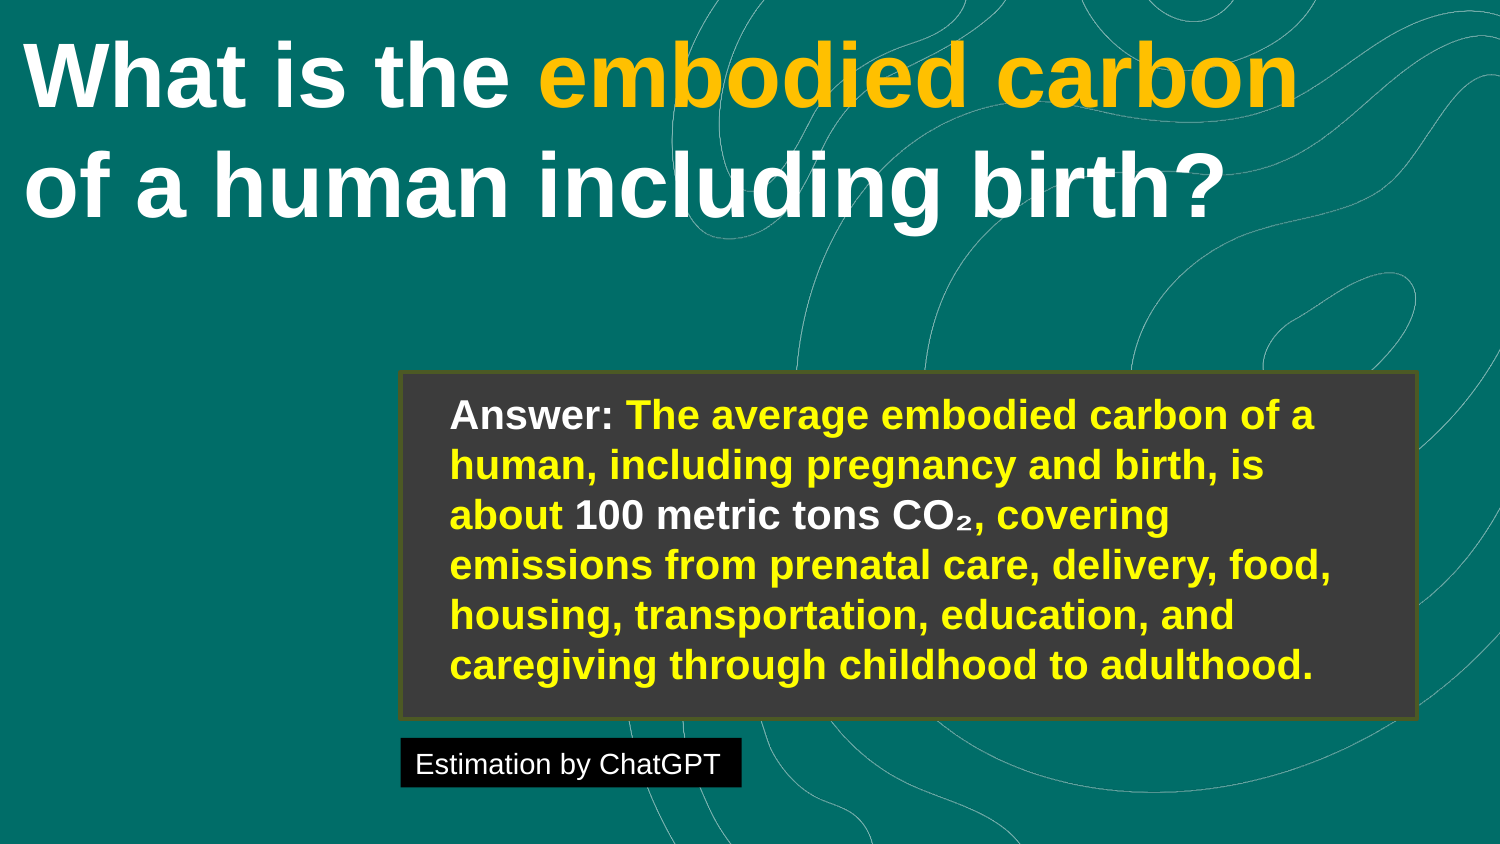

What is the embodied carbon of a human including birth?

Answer: The average embodied carbon of a human, including pregnancy and birth, is about 100 metric tons CO₂, covering emissions from prenatal care, delivery, food, housing, transportation, education, and caregiving through childhood to adulthood.
Estimation by ChatGPT